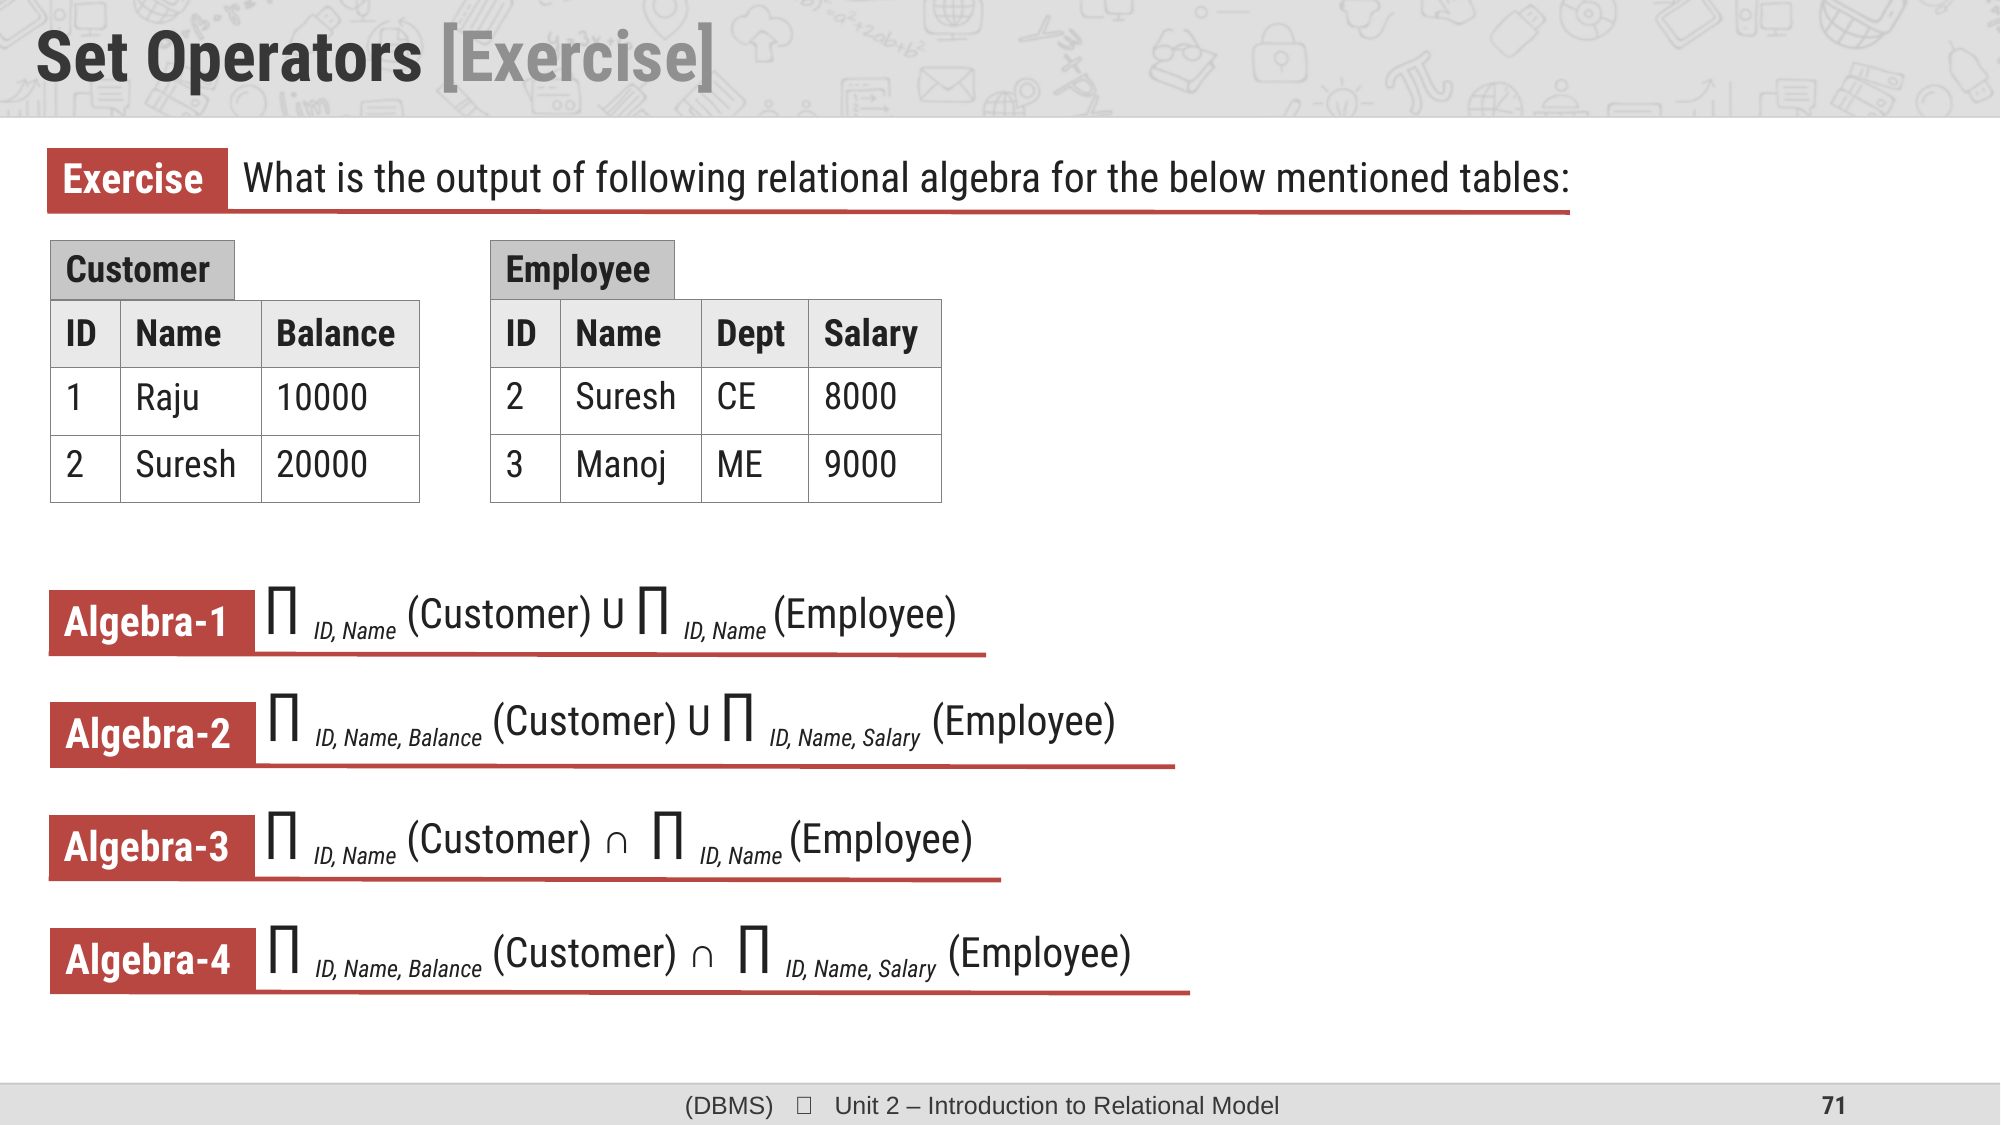

# Set Operators [Exercise]

| What is the output of following relational algebra for the below mentioned tables: |
| --- |
| Exercise |
| --- |
| Employee |
| --- |
| Customer |
| --- |
| ID | Name | Dept | Salary |
| --- | --- | --- | --- |
| 2 | Suresh | CE | 8000 |
| 3 | Manoj | ME | 9000 |
| ID | Name | Balance |
| --- | --- | --- |
| 1 | Raju | 10000 |
| 2 | Suresh | 20000 |
| ∏ ID, Name (Customer) U ∏ ID, Name (Employee) |
| --- |
| Algebra-1 |
| --- |
| ∏ ID, Name, Balance (Customer) U ∏ ID, Name, Salary (Employee) |
| --- |
| Algebra-2 |
| --- |
| ∏ ID, Name (Customer) ∩ ∏ ID, Name (Employee) |
| --- |
| Algebra-3 |
| --- |
| ∏ ID, Name, Balance (Customer) ∩ ∏ ID, Name, Salary (Employee) |
| --- |
| Algebra-4 |
| --- |